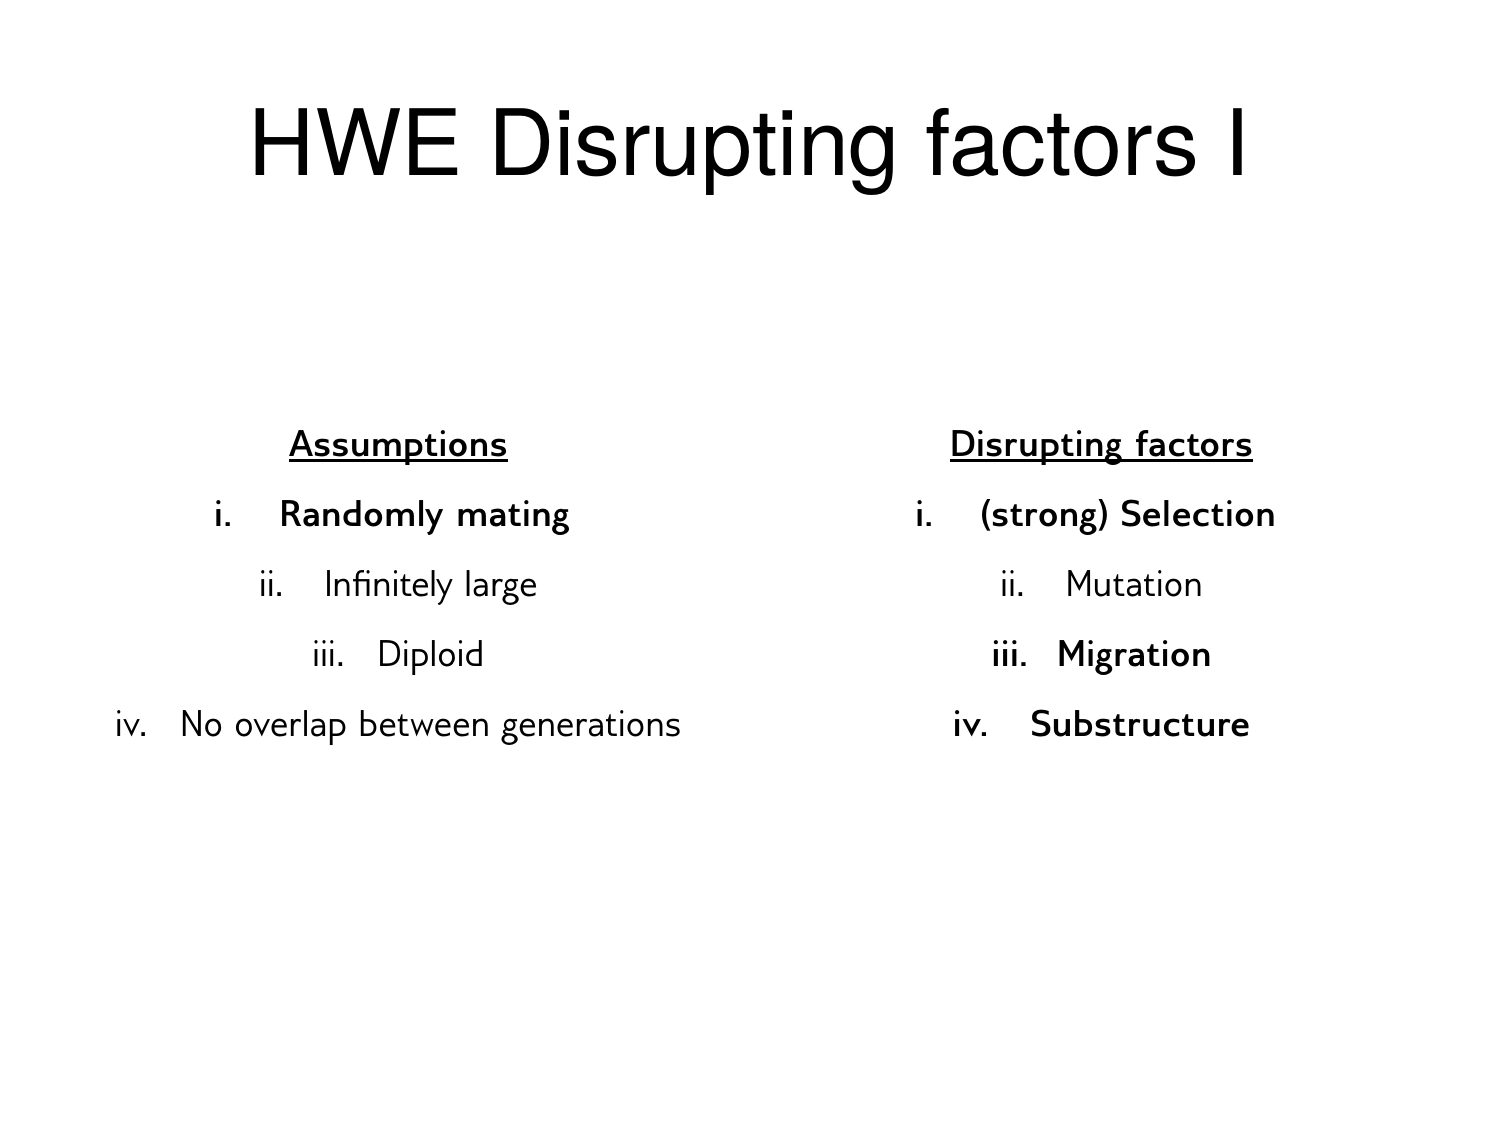

# HWE Disrupting factors I
Assumptions
Randomly mating
Infinitely large
Diploid
No overlap between generations
Disrupting factors
(strong) Selection
Mutation
Migration
 Substructure